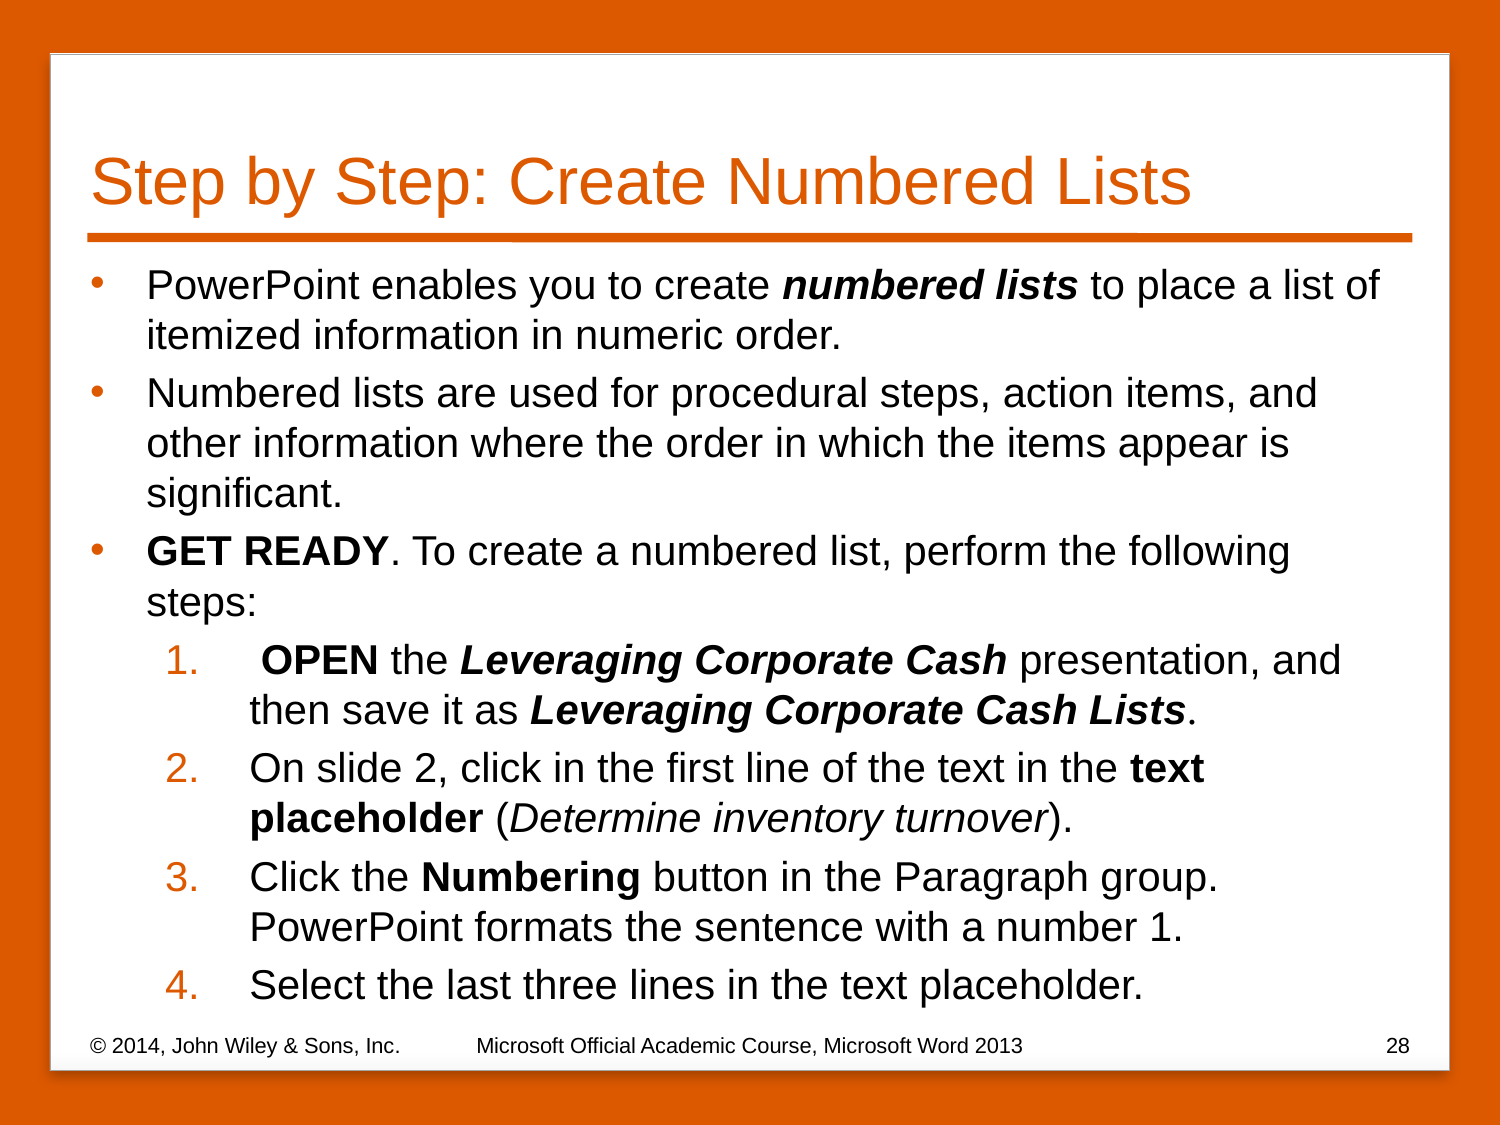

# Step by Step: Create Numbered Lists
PowerPoint enables you to create numbered lists to place a list of itemized information in numeric order.
Numbered lists are used for procedural steps, action items, and other information where the order in which the items appear is significant.
GET READY. To create a numbered list, perform the following steps:
 OPEN the Leveraging Corporate Cash presentation, and then save it as Leveraging Corporate Cash Lists.
On slide 2, click in the first line of the text in the text placeholder (Determine inventory turnover).
Click the Numbering button in the Paragraph group. PowerPoint formats the sentence with a number 1.
Select the last three lines in the text placeholder.
© 2014, John Wiley & Sons, Inc.
Microsoft Official Academic Course, Microsoft Word 2013
28